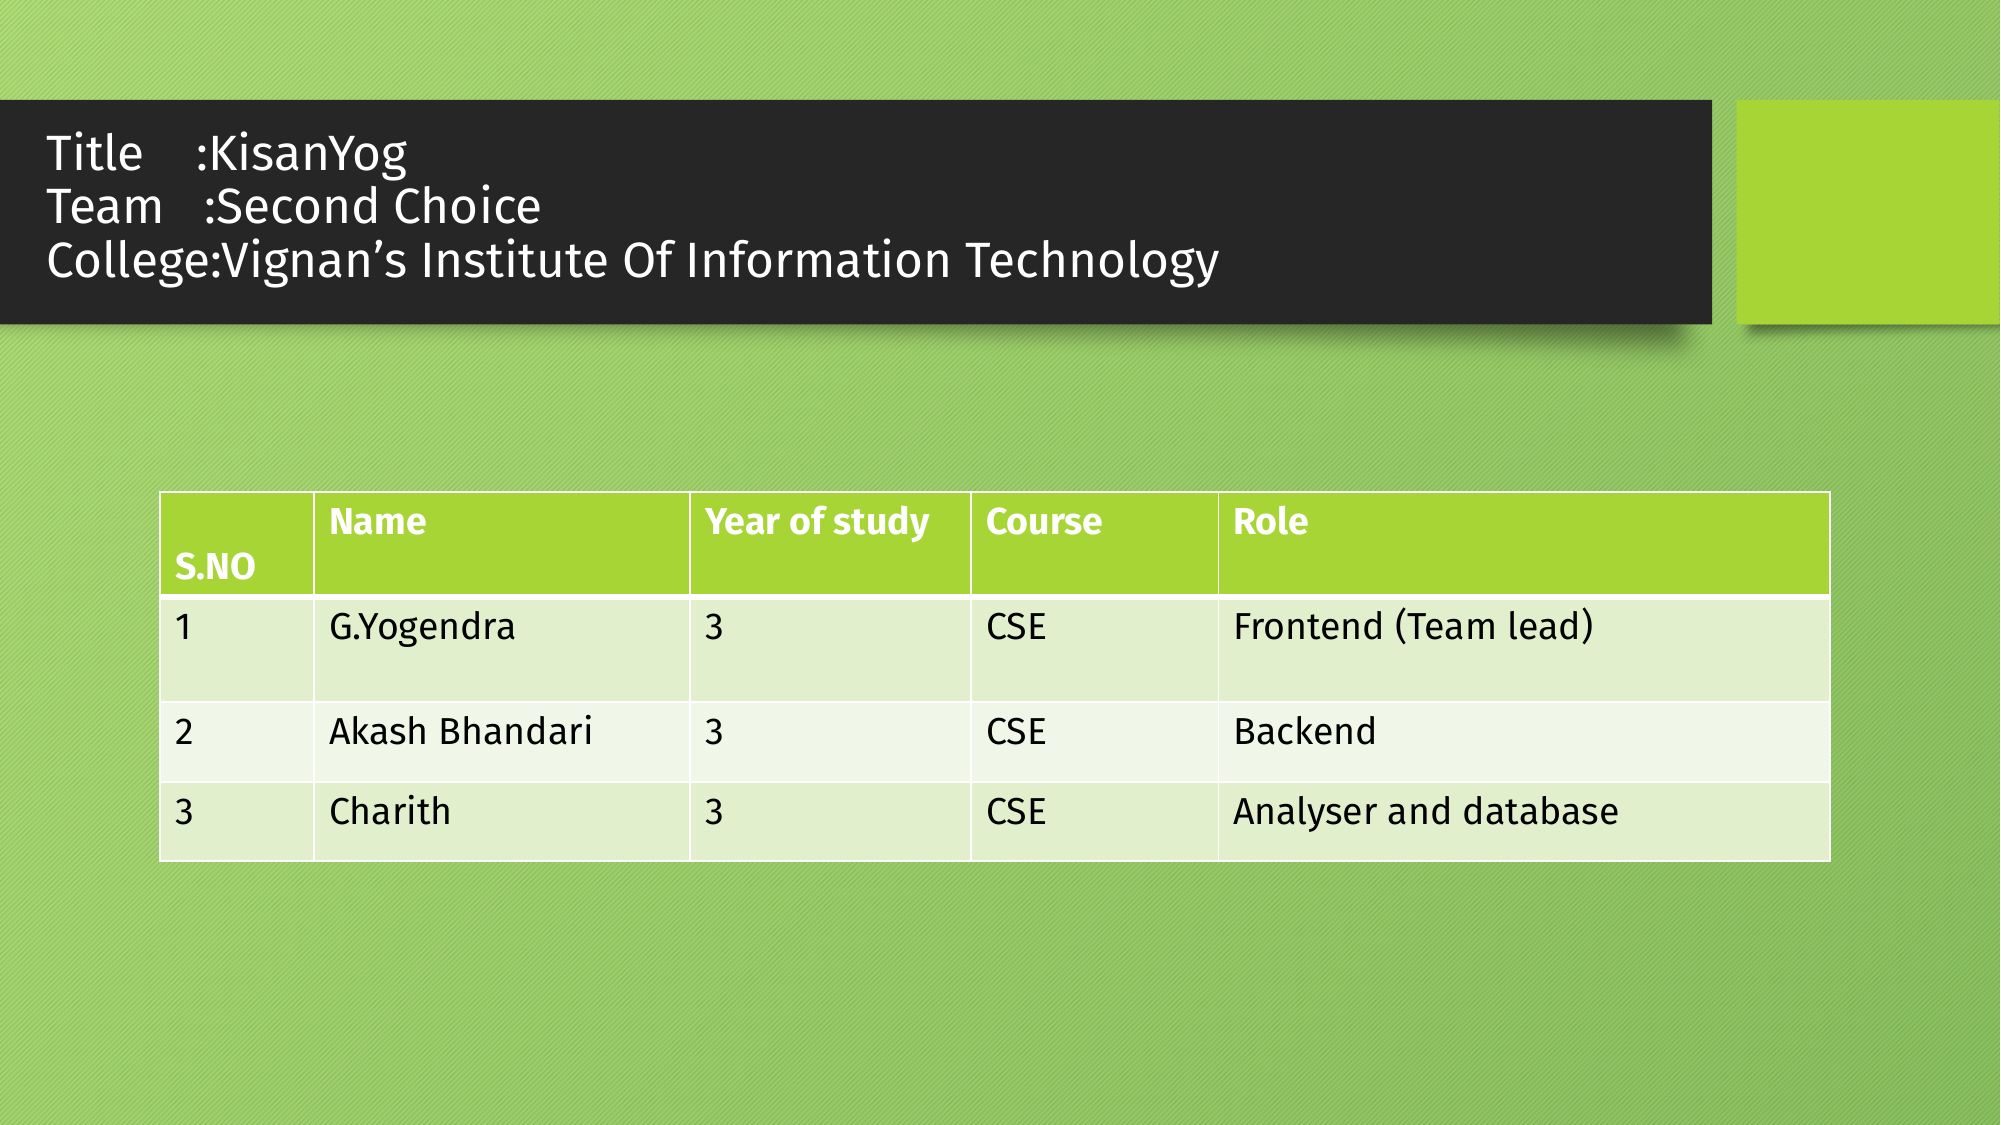

# Title    :KisanYog Team   :Second Choice College:Vignan’s Institute Of Information Technology
| S.NO | Name | Year of study | Course | Role |
| --- | --- | --- | --- | --- |
| 1 | G.Yogendra | 3 | CSE | Frontend (Team lead) |
| 2 | Akash Bhandari | 3 | CSE | Backend |
| 3 | Charith | 3 | CSE | Analyser and database |